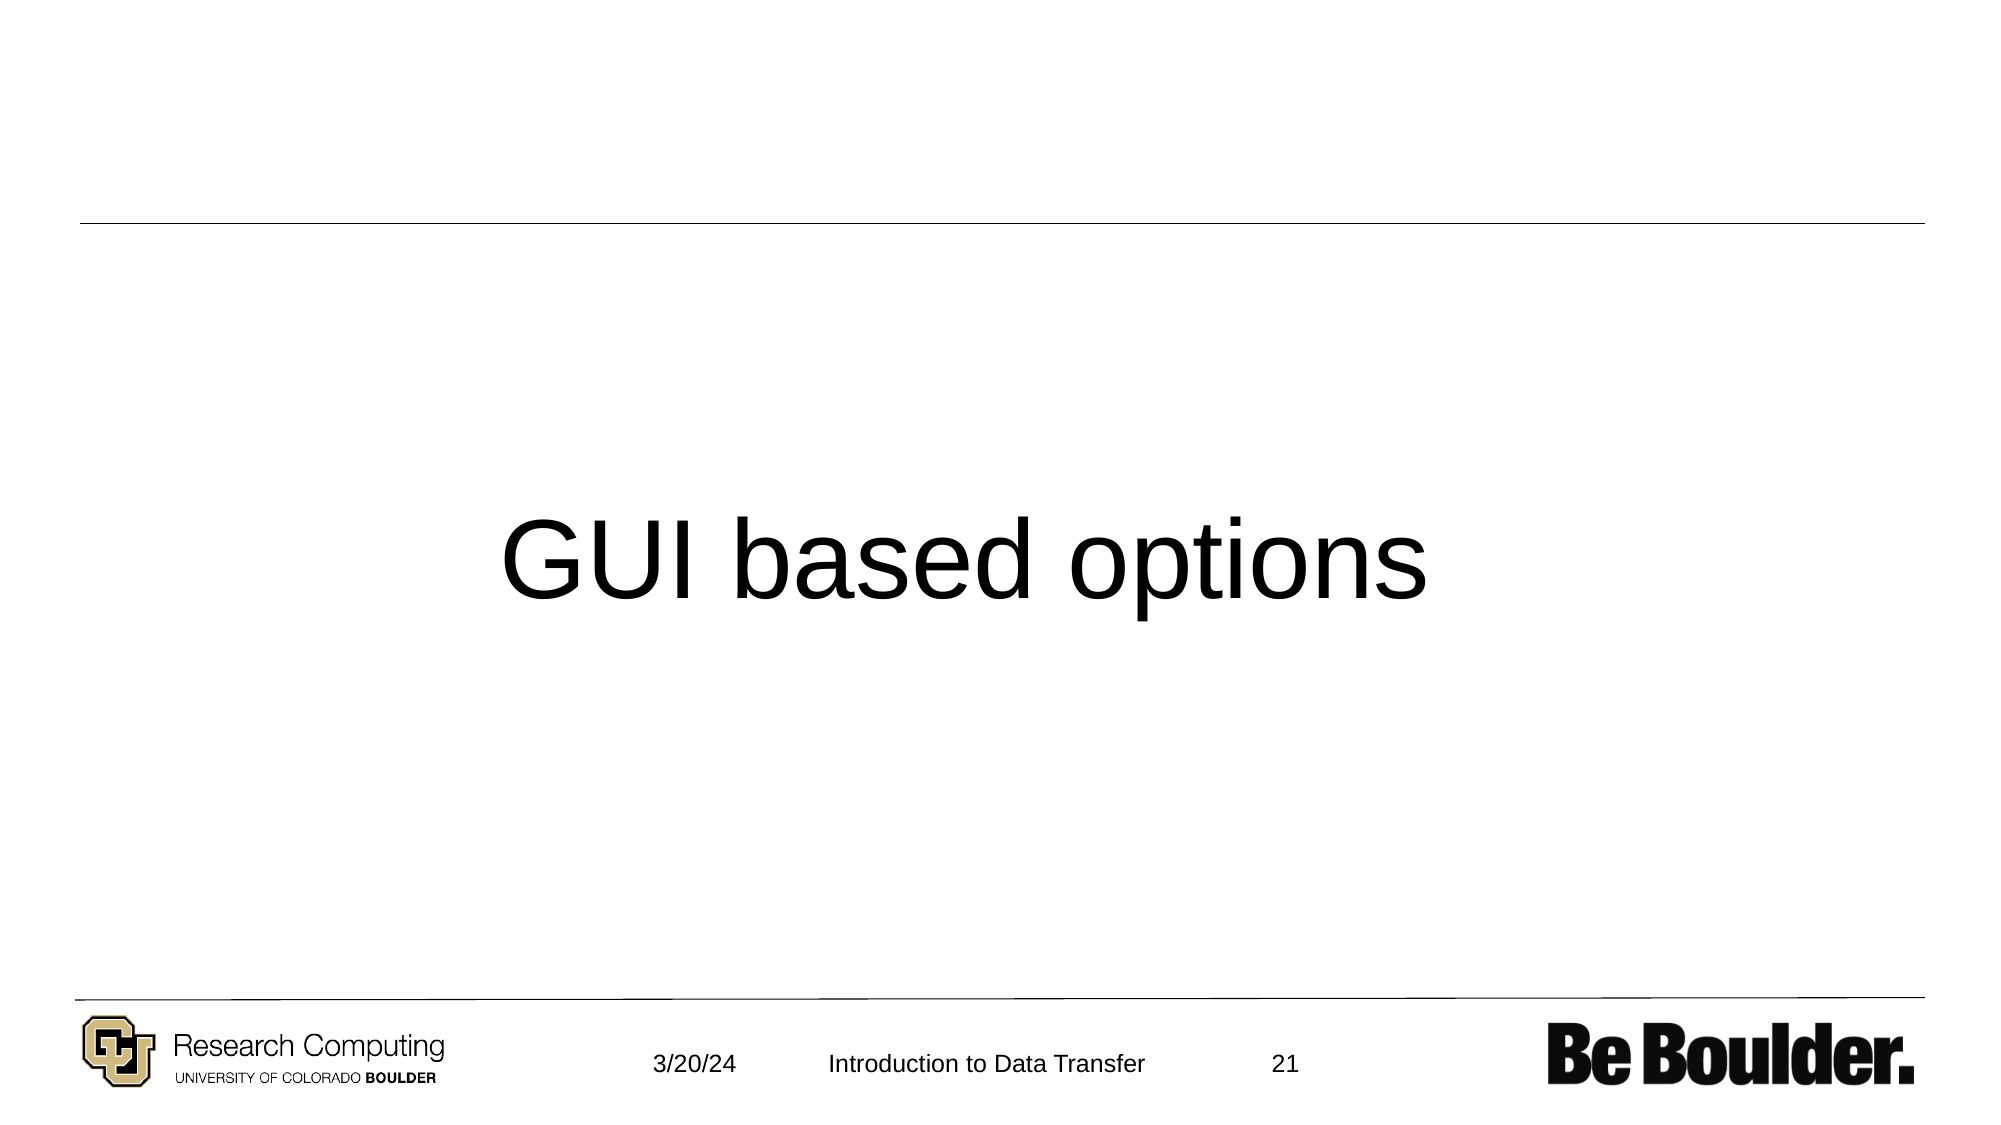

# GUI based options
3/20/24
21
Introduction to Data Transfer